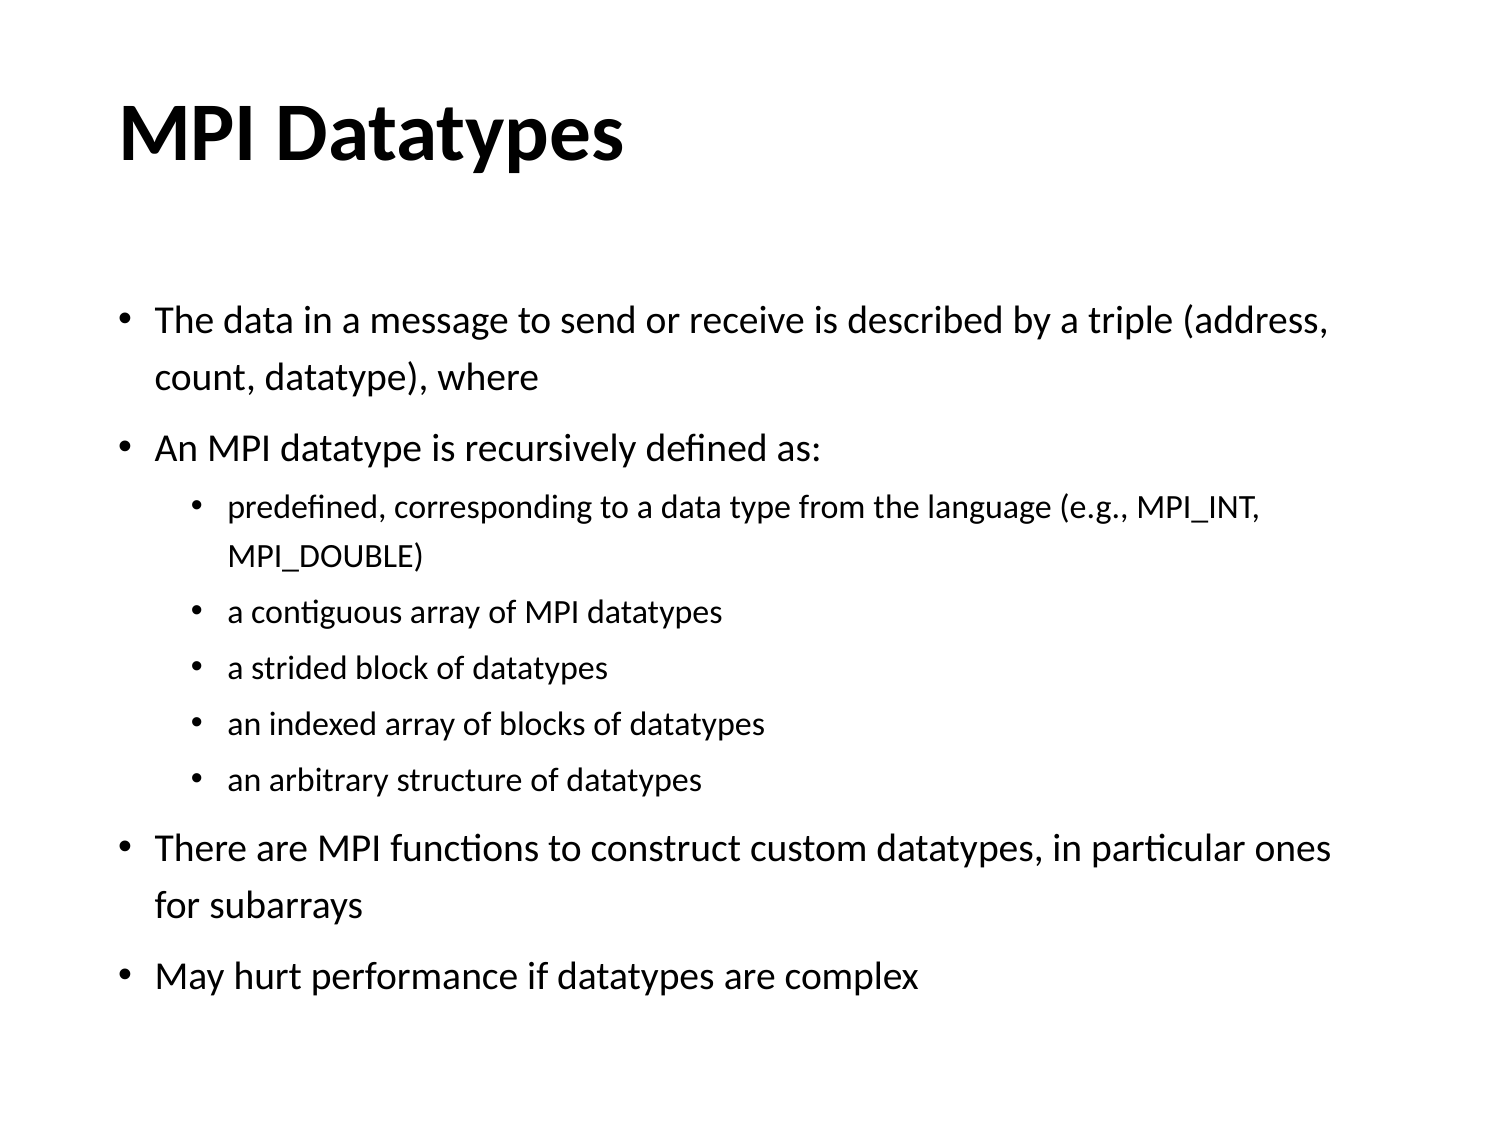

# MPI Datatypes
The data in a message to send or receive is described by a triple (address, count, datatype), where
An MPI datatype is recursively defined as:
predefined, corresponding to a data type from the language (e.g., MPI_INT, MPI_DOUBLE)
a contiguous array of MPI datatypes
a strided block of datatypes
an indexed array of blocks of datatypes
an arbitrary structure of datatypes
There are MPI functions to construct custom datatypes, in particular ones for subarrays
May hurt performance if datatypes are complex